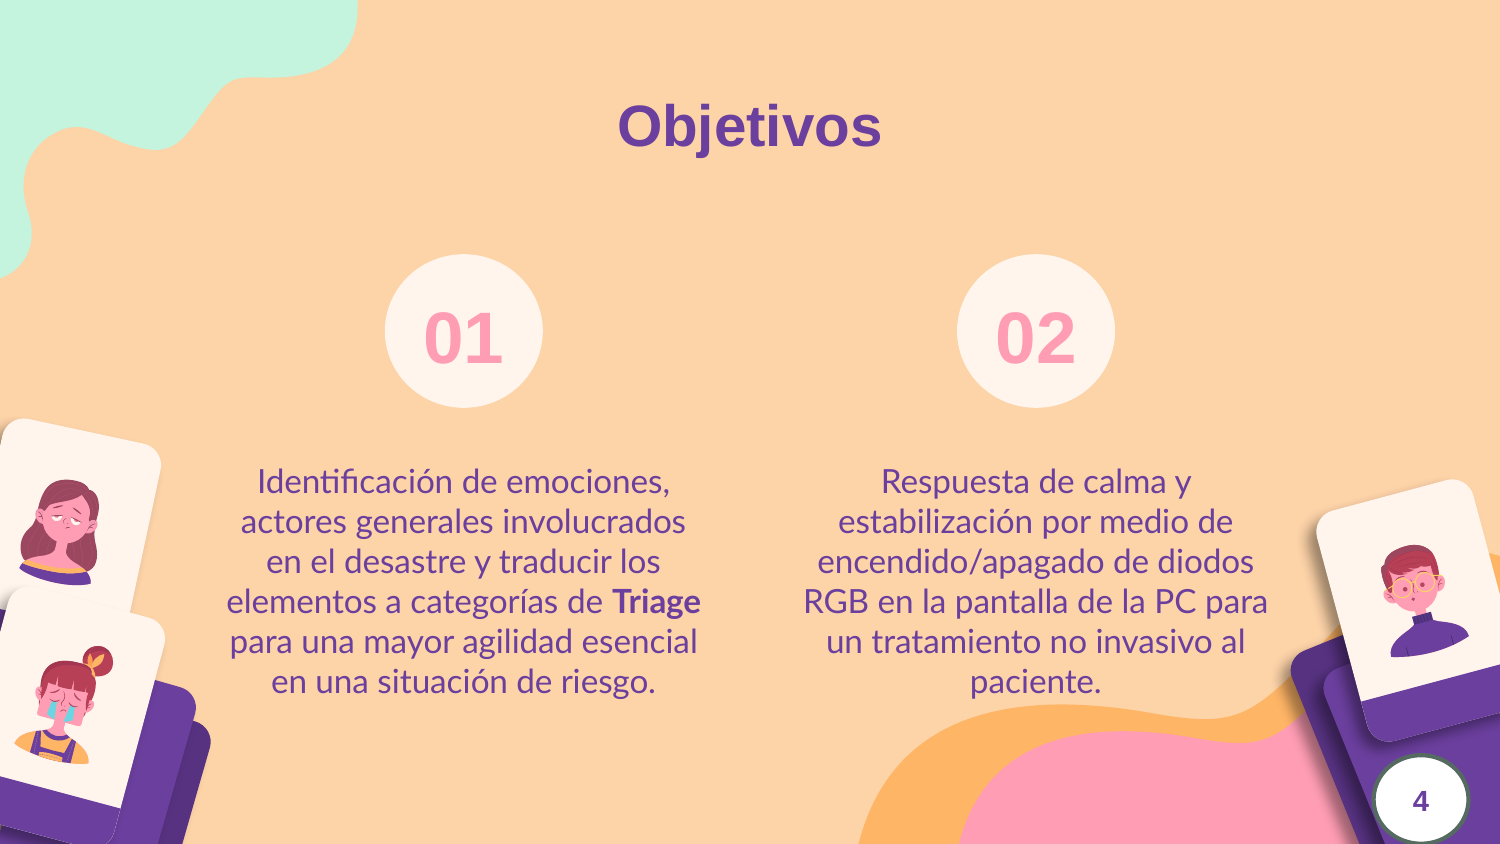

# Objetivos

01
02

Identificación de emociones, actores generales involucrados en el desastre y traducir los elementos a categorías de Triage para una mayor agilidad esencial en una situación de riesgo.
Respuesta de calma y estabilización por medio de encendido/apagado de diodos RGB en la pantalla de la PC para un tratamiento no invasivo al paciente.

4